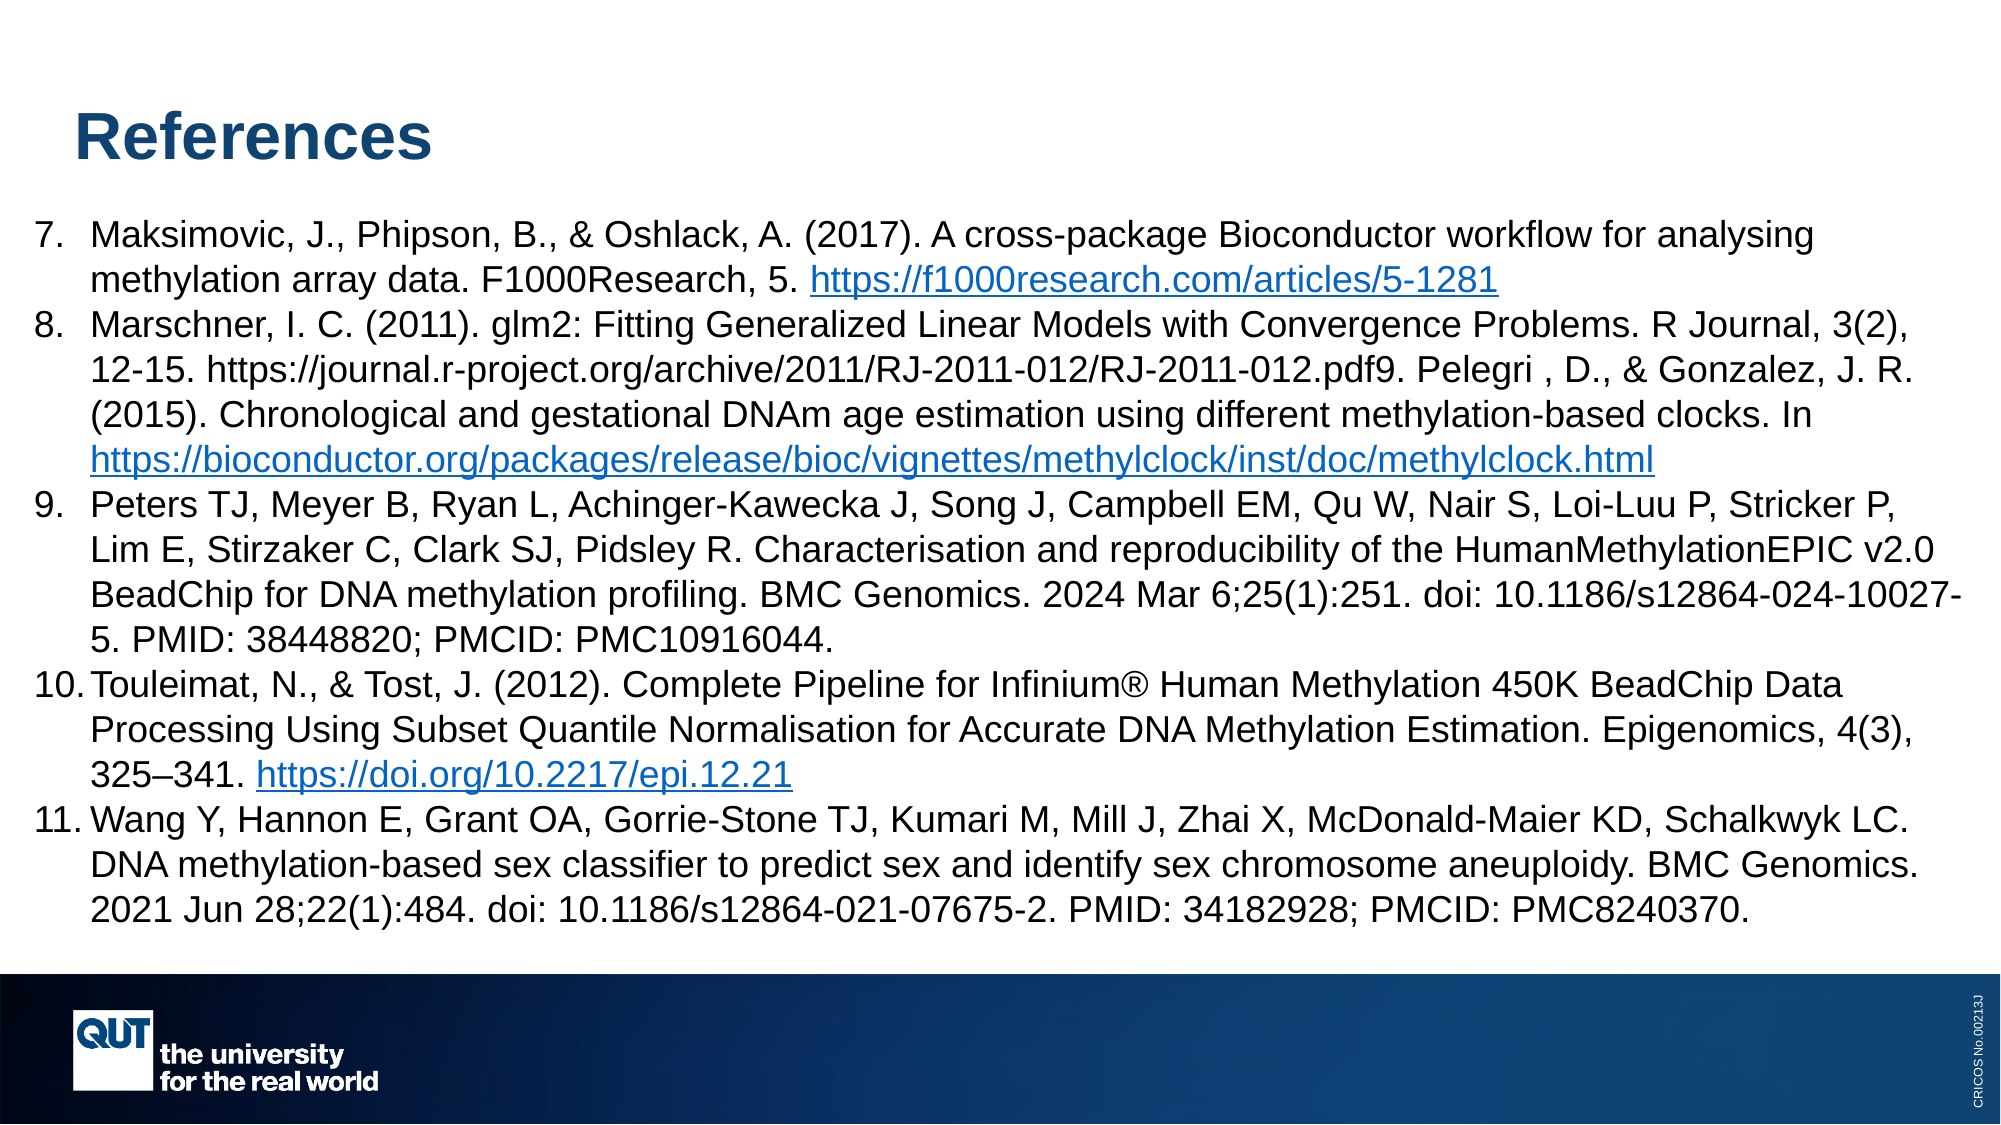

# References
Maksimovic, J., Phipson, B., & Oshlack, A. (2017). A cross-package Bioconductor workflow for analysing methylation array data. F1000Research, 5. https://f1000research.com/articles/5-1281
Marschner, I. C. (2011). glm2: Fitting Generalized Linear Models with Convergence Problems. R Journal, 3(2), 12-15. https://journal.r-project.org/archive/2011/RJ-2011-012/RJ-2011-012.pdf9. Pelegri , D., & Gonzalez, J. R. (2015). Chronological and gestational DNAm age estimation using different methylation-based clocks. In https://bioconductor.org/packages/release/bioc/vignettes/methylclock/inst/doc/methylclock.html
Peters TJ, Meyer B, Ryan L, Achinger-Kawecka J, Song J, Campbell EM, Qu W, Nair S, Loi-Luu P, Stricker P, Lim E, Stirzaker C, Clark SJ, Pidsley R. Characterisation and reproducibility of the HumanMethylationEPIC v2.0 BeadChip for DNA methylation profiling. BMC Genomics. 2024 Mar 6;25(1):251. doi: 10.1186/s12864-024-10027-5. PMID: 38448820; PMCID: PMC10916044.
Touleimat, N., & Tost, J. (2012). Complete Pipeline for Infinium® Human Methylation 450K BeadChip Data Processing Using Subset Quantile Normalisation for Accurate DNA Methylation Estimation. Epigenomics, 4(3), 325–341. https://doi.org/10.2217/epi.12.21
Wang Y, Hannon E, Grant OA, Gorrie-Stone TJ, Kumari M, Mill J, Zhai X, McDonald-Maier KD, Schalkwyk LC. DNA methylation-based sex classifier to predict sex and identify sex chromosome aneuploidy. BMC Genomics. 2021 Jun 28;22(1):484. doi: 10.1186/s12864-021-07675-2. PMID: 34182928; PMCID: PMC8240370.